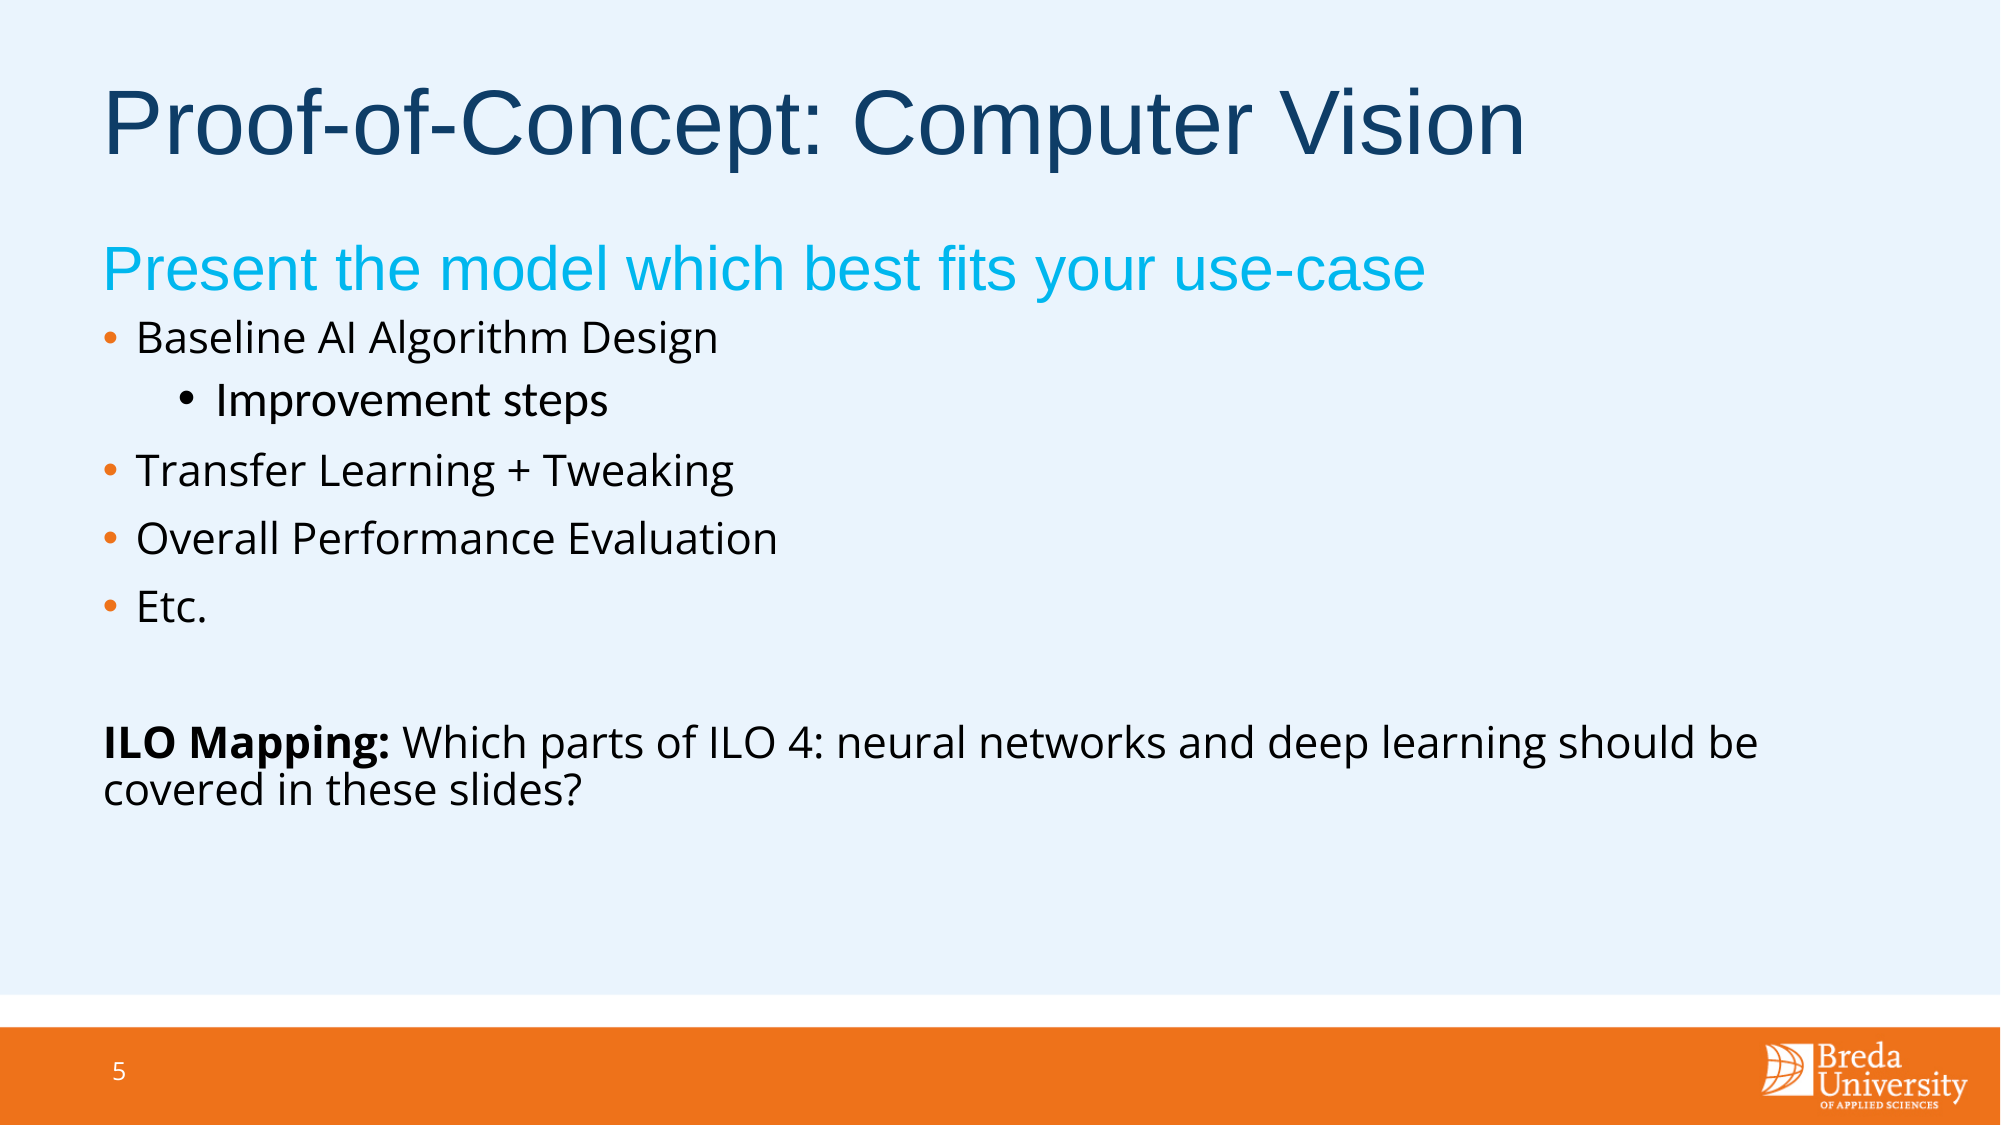

# Proof-of-Concept: Computer Vision
Present the model which best fits your use-case
Baseline AI Algorithm Design
Improvement steps
Transfer Learning + Tweaking
Overall Performance Evaluation
Etc.

ILO Mapping: Which parts of ILO 4: neural networks and deep learning should be covered in these slides?

5